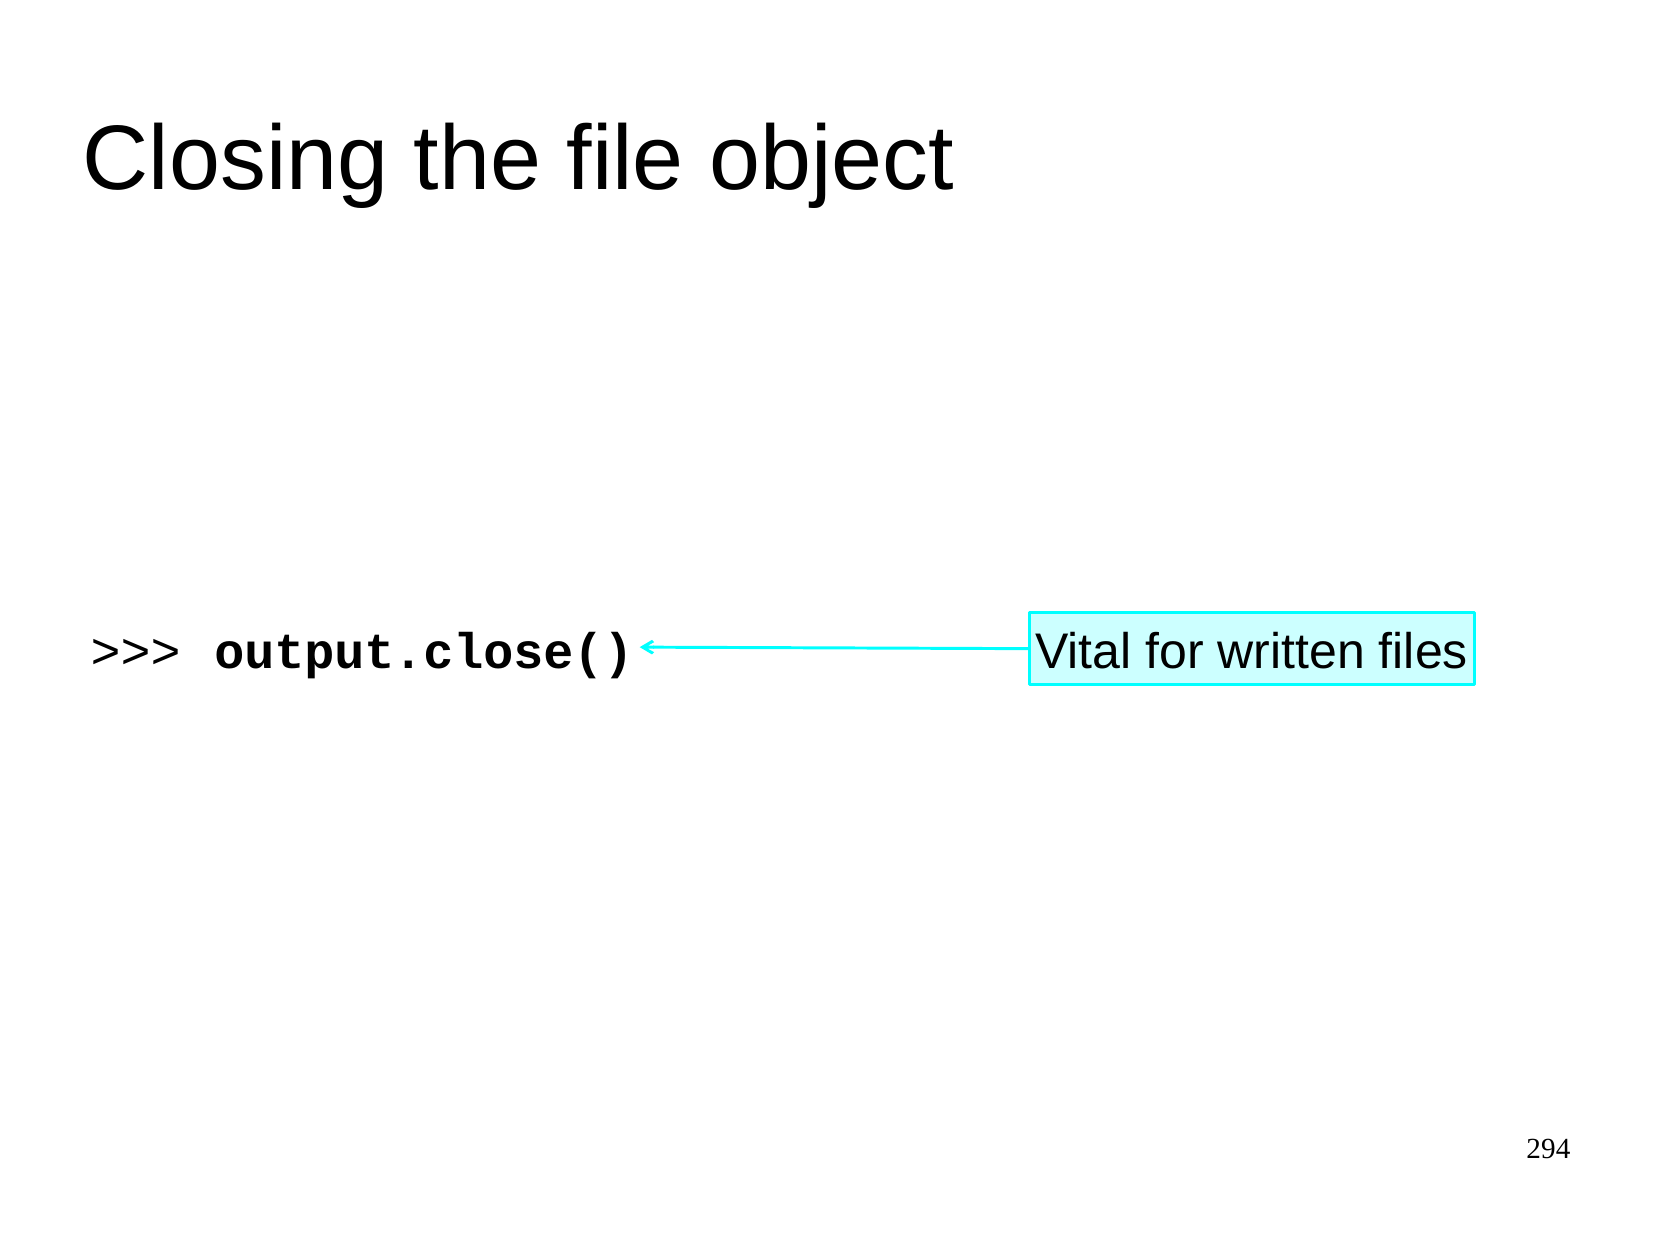

Closing the file object
>>>
output
.close()
Vital for written files
294